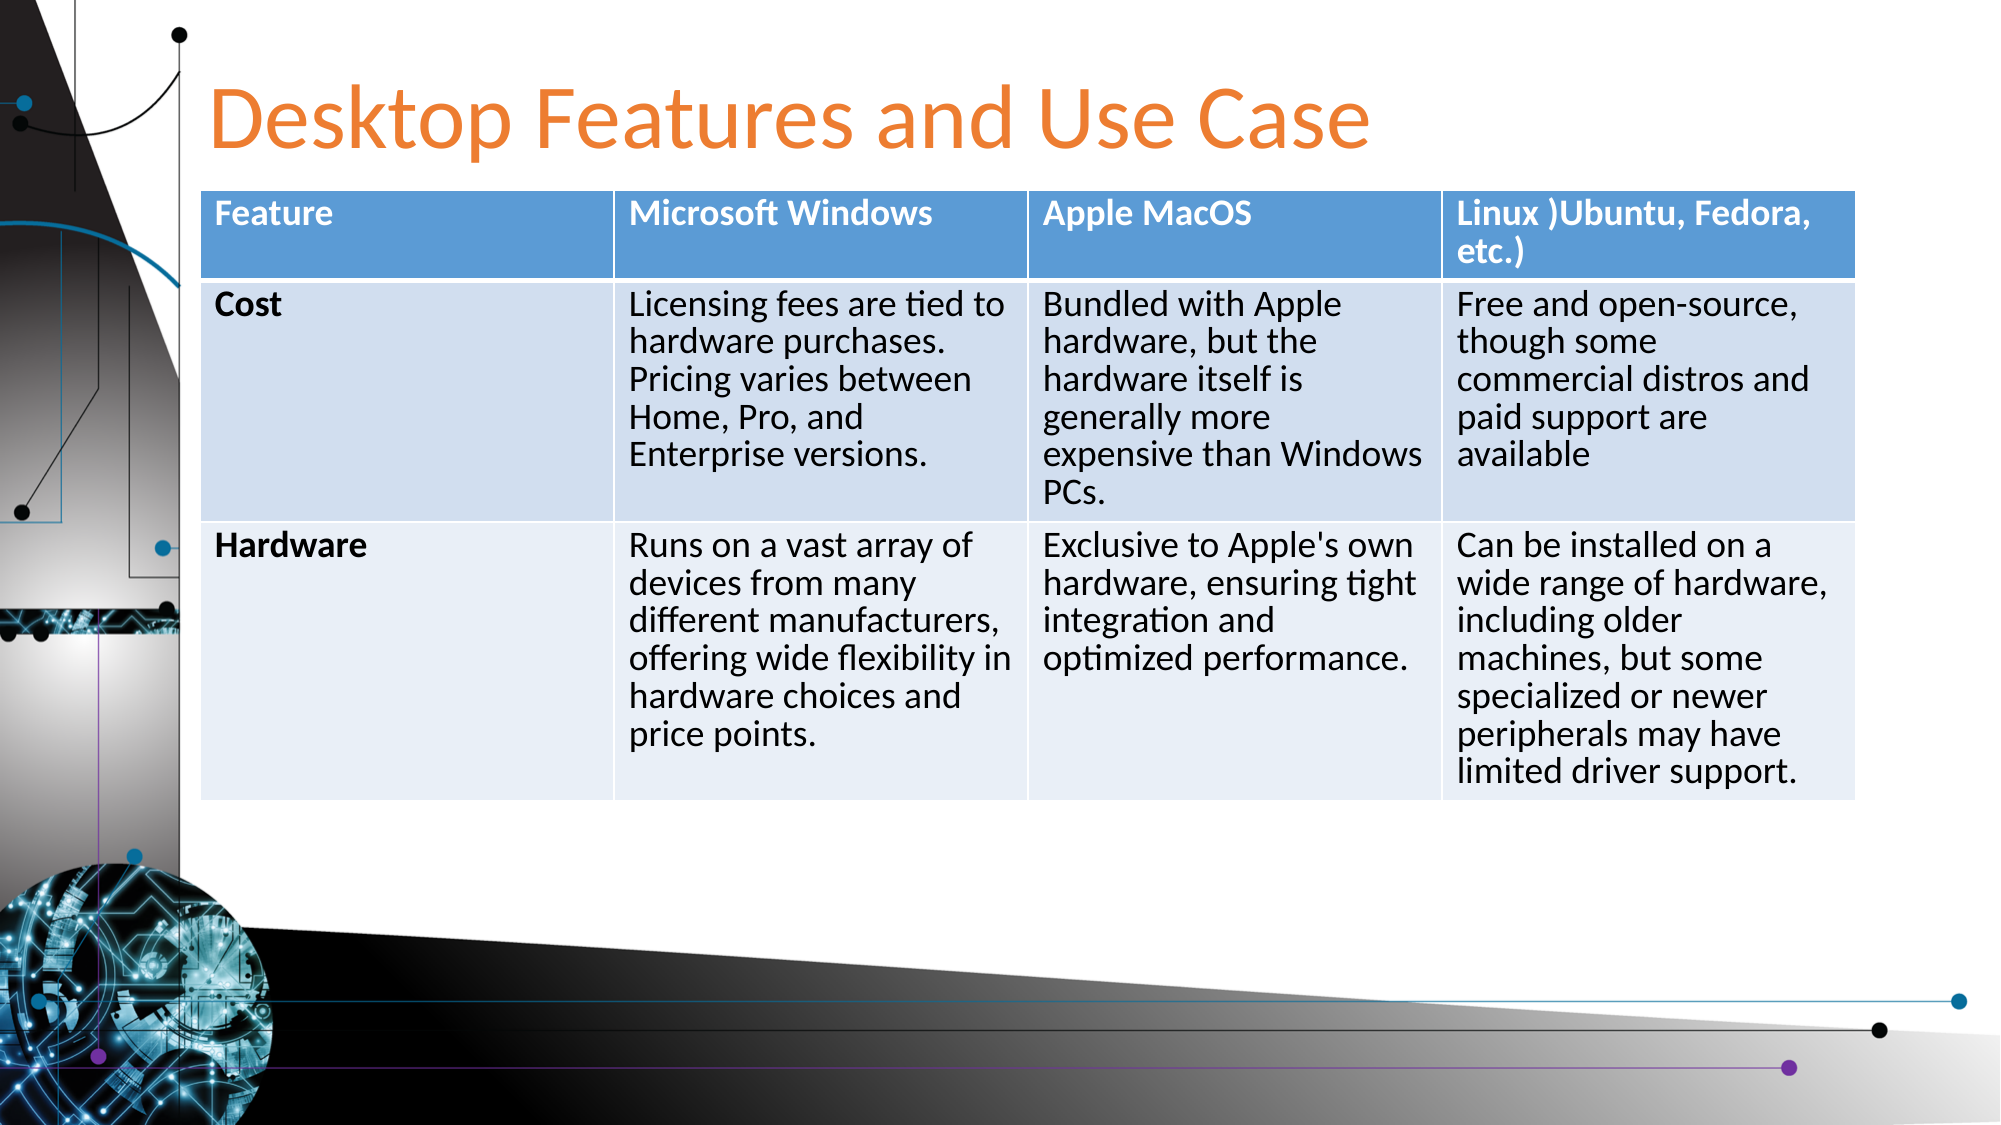

# Desktop Features and Use Case

| Feature | Microsoft Windows | Apple MacOS | Linux )Ubuntu, Fedora, etc.) |
| --- | --- | --- | --- |
| Cost | Licensing fees are tied to hardware purchases. Pricing varies between Home, Pro, and Enterprise versions. | Bundled with Apple hardware, but the hardware itself is generally more expensive than Windows PCs. | Free and open-source, though some commercial distros and paid support are available |
| Hardware | Runs on a vast array of devices from many different manufacturers, offering wide flexibility in hardware choices and price points. | Exclusive to Apple's own hardware, ensuring tight integration and optimized performance. | Can be installed on a wide range of hardware, including older machines, but some specialized or newer peripherals may have limited driver support. |